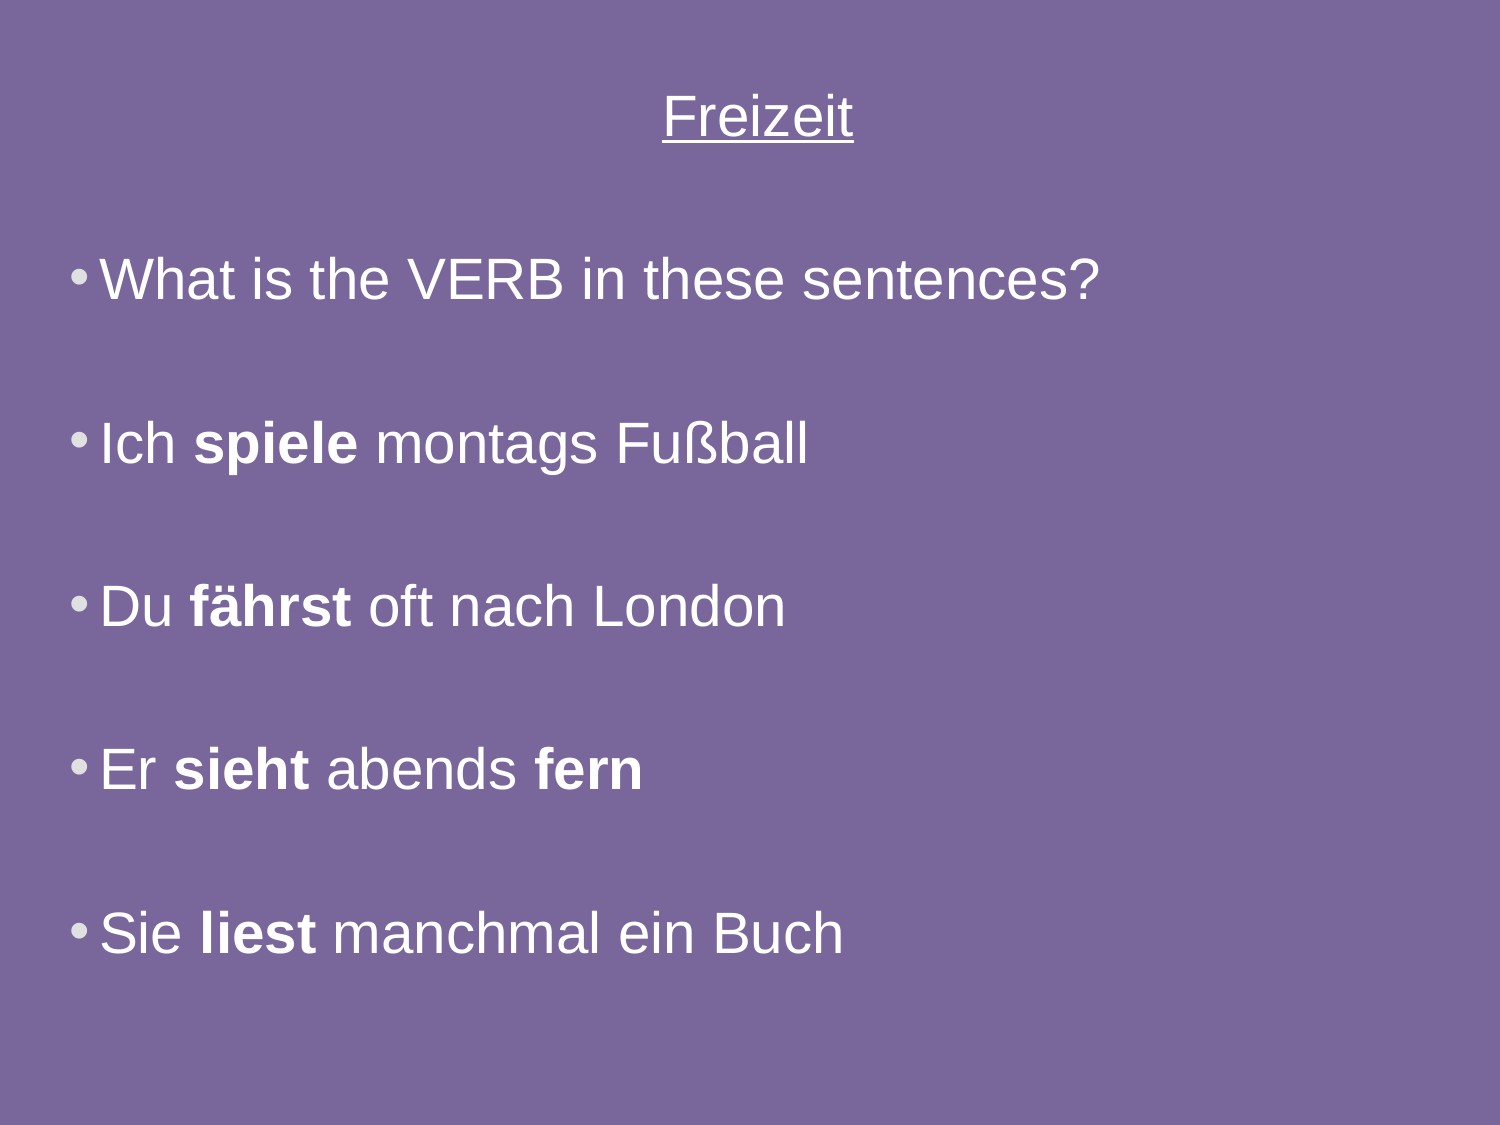

Freizeit

What is the VERB in these sentences?

Ich spiele montags Fußball

Du fährst oft nach London

Er sieht abends fern

Sie liest manchmal ein Buch

19